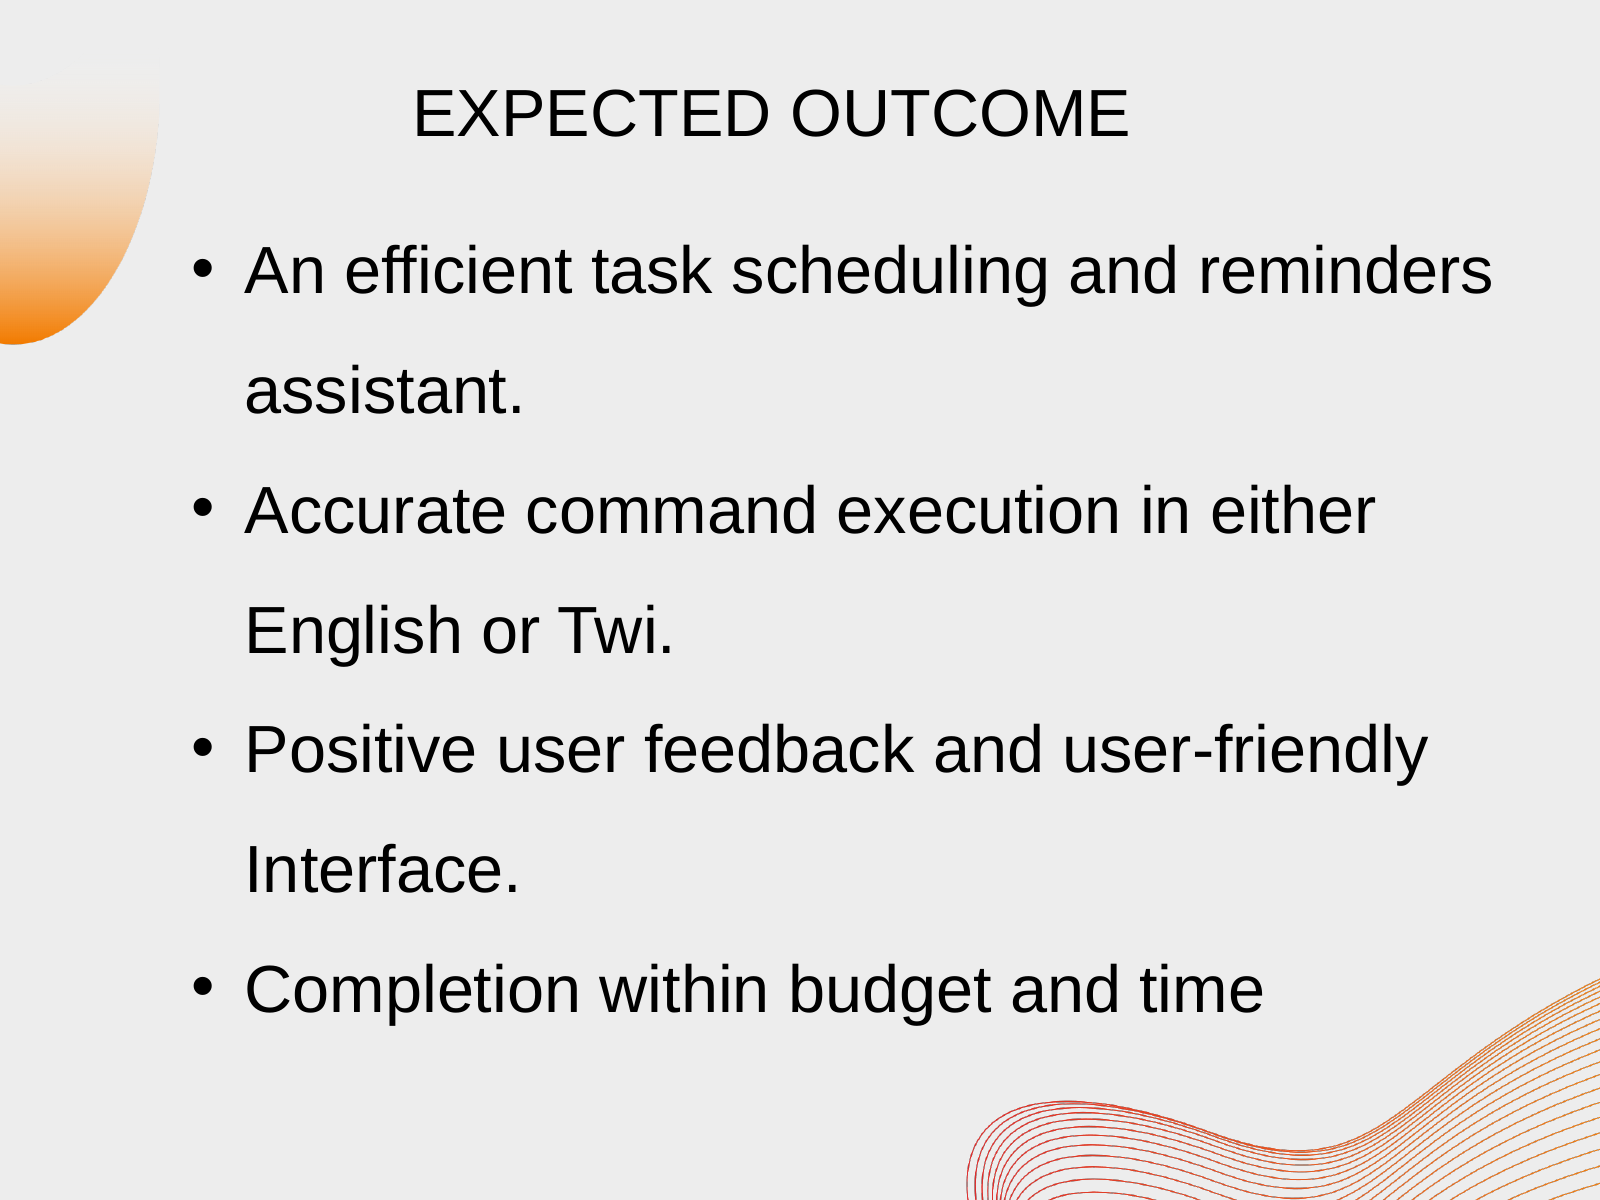

EXPECTED OUTCOME
An efficient task scheduling and reminders assistant.
Accurate command execution in either English or Twi.
Positive user feedback and user-friendly Interface.
Completion within budget and time